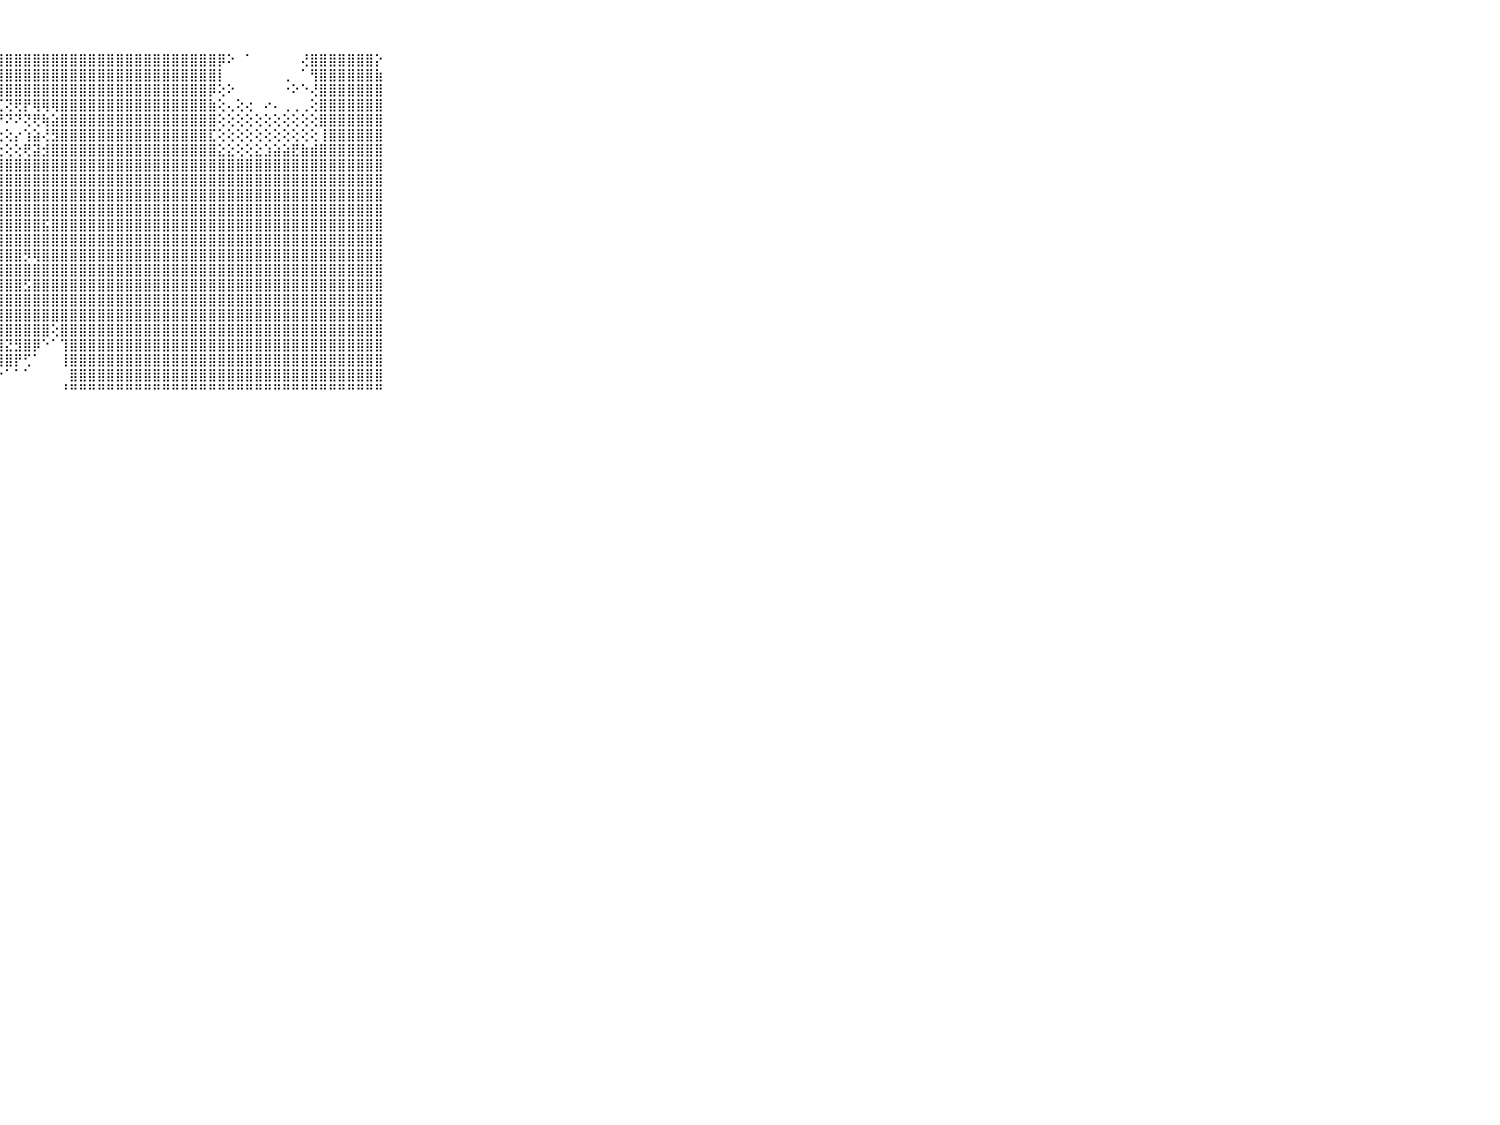

⠀⠀⠀⠀⠀⠀⠀⠀⠀⠀⠀⣿⣿⣿⣿⣿⣿⣿⣿⣿⣿⣿⣿⣿⣿⣿⣿⣿⣿⣿⣿⣿⣿⣿⣿⣿⣿⣿⣿⣿⣿⣿⣿⣿⣿⣿⣿⣿⣿⣿⣿⡿⠕⠀⠁⠀⠀⠀⠀⠀⢜⣿⣿⣿⣿⣿⣿⣿⡕⠀⠀⠀⠀⠀⠀⠀⠀⠀⠀⠀⠀
⠀⠀⠀⠀⠀⠀⠀⠀⠀⠀⠀⣿⣿⣿⣿⣿⣿⣿⣿⣿⣿⣿⣿⣿⣿⣿⣿⣿⣿⣿⣿⣿⣿⣿⣿⣿⣿⣿⣿⣿⣿⣿⣿⣿⣿⣿⣿⣿⣿⣿⣿⡇⠀⠀⠀⠀⠀⠀⢀⠀⠁⢻⣿⣿⣿⣿⣿⣿⣷⠀⠀⠀⠀⠀⠀⠀⠀⠀⠀⠀⠀
⠀⠀⠀⠀⠀⠀⠀⠀⠀⠀⠀⣿⣿⣿⣿⣿⣿⣿⣿⣿⣿⣿⣿⣿⣿⣿⣿⣿⣿⣿⣿⣿⣿⣿⣿⣿⣿⣿⣿⣿⣿⣿⣿⣿⣿⣿⣿⣿⣿⣿⡿⢕⠕⠀⠀⠀⠀⠀⠐⠕⠑⢜⣿⣿⣿⣿⣿⣿⣿⠀⠀⠀⠀⠀⠀⠀⠀⠀⠀⠀⠀
⠀⠀⠀⠀⠀⠀⠀⠀⠀⠀⠀⣿⣿⣿⣿⣿⣿⣿⣿⣿⣿⣿⢿⠿⠟⢝⡍⢍⢝⢟⡟⢿⢿⢿⣿⣿⣿⣿⣿⣿⣿⣿⣿⣿⣿⣿⣿⣿⣿⣿⣷⢕⢄⢕⢔⠀⠔⠄⢀⢀⢀⢕⣿⣿⣿⣿⣿⣿⣿⠀⠀⠀⠀⠀⠀⠀⠀⠀⠀⠀⠀
⠀⠀⠀⠀⠀⠀⠀⠀⠀⠀⠀⣿⣿⣿⣿⣿⣿⣿⣿⣿⡿⠕⢄⢔⣕⢵⠎⠟⠝⠝⢝⢟⢷⣵⣿⣿⣿⣿⣿⣿⣿⣿⣿⣿⣿⣿⣿⣿⣿⣿⣿⢕⢕⢕⢕⢕⢕⢕⢕⢕⢕⢕⣿⣿⣿⣿⣿⣿⣿⠀⠀⠀⠀⠀⠀⠀⠀⠀⠀⠀⠀
⠀⠀⠀⠀⠀⠀⠀⠀⠀⠀⠀⣿⣿⣿⣿⣿⣿⣿⣿⢕⢕⢕⣵⣕⣅⣕⢕⢕⢕⡔⢱⣵⢜⣻⣿⣿⣿⣿⣿⣿⣿⣿⣿⣿⣿⣿⣿⣿⣿⣿⣏⢕⢕⢕⢕⢕⢕⢕⢕⢕⢕⢕⢸⣿⣿⣿⣿⣿⣿⠀⠀⠀⠀⠀⠀⠀⠀⠀⠀⠀⠀
⠀⠀⠀⠀⠀⠀⠀⠀⠀⠀⠀⣿⣿⣿⣿⣿⣿⡏⢕⡷⡕⡽⢝⢝⣝⣜⣕⣕⢕⢕⢟⣽⣺⣿⣿⣿⣿⣿⣿⣿⣿⣿⣿⣿⣿⣿⣿⣿⣿⣿⣿⣕⣕⢕⢕⣕⣱⣵⣵⣟⣷⣾⣿⣿⣿⣿⣿⣿⣿⠀⠀⠀⠀⠀⠀⠀⠀⠀⠀⠀⠀
⠀⠀⠀⠀⠀⠀⠀⠀⠀⠀⠀⣿⣿⣿⣿⣿⣿⡇⢕⢝⢟⣿⣿⣿⣿⣿⣿⣿⣿⣿⣿⣿⣿⣿⣿⣿⣿⣿⣿⣿⣿⣿⣿⣿⣿⣿⣿⣿⣿⣿⣿⣿⣿⣿⣿⣿⣿⣿⣿⣿⣿⣿⣿⣿⣿⣿⣿⣿⣿⠀⠀⠀⠀⠀⠀⠀⠀⠀⠀⠀⠀
⠀⠀⠀⠀⠀⠀⠀⠀⠀⠀⠀⣿⣿⣿⣿⣿⣿⡗⢕⣕⣼⣿⣿⣿⣿⣿⣿⣿⣿⣿⣿⣿⣿⣿⣿⣿⣿⣿⣿⣿⣿⣿⣿⣿⣿⣿⣿⣿⣿⣿⣿⣿⣿⣿⣿⣿⣿⣿⣿⣿⣿⣿⣿⣿⣿⣿⣿⣿⣿⠀⠀⠀⠀⠀⠀⠀⠀⠀⠀⠀⠀
⠀⠀⠀⠀⠀⠀⠀⠀⠀⠀⠀⣿⣿⣿⣿⣿⣿⡇⢕⢸⣿⣿⣿⣿⣿⣿⣿⣿⣿⣿⣿⣿⣿⣿⣿⣿⣿⣿⣿⣿⣿⣿⣿⣿⣿⣿⣿⣿⣿⣿⣿⣿⣿⣿⣿⣿⣿⣿⣿⣿⣿⣿⣿⣿⣿⣿⣿⣿⣿⠀⠀⠀⠀⠀⠀⠀⠀⠀⠀⠀⠀
⠀⠀⠀⠀⠀⠀⠀⠀⠀⠀⠀⣿⣿⣿⣿⣿⣿⡇⢕⢸⣿⣿⣿⣿⣿⣿⣿⣿⣿⣿⣿⣿⣿⣿⣿⣿⣿⣿⣿⣿⣿⣿⣿⣿⣿⣿⣿⣿⣿⣿⣿⣿⣿⣿⣿⣿⣿⣿⣿⣿⣿⣿⣿⣿⣿⣿⣿⣿⣿⠀⠀⠀⠀⠀⠀⠀⠀⠀⠀⠀⠀
⠀⠀⠀⠀⠀⠀⠀⠀⠀⠀⠀⣿⣿⣿⣿⣿⣿⣿⢕⢸⣿⣿⣿⣿⣯⣽⣿⣿⣿⣿⣿⣿⣯⣿⣿⣿⣿⣿⣿⣿⣿⣿⣿⣿⣿⣿⣿⣿⣿⣿⣿⣿⣿⣿⣿⣿⣿⣿⣿⣿⣿⣿⣿⣿⣿⣿⣿⣿⣿⠀⠀⠀⠀⠀⠀⠀⠀⠀⠀⠀⠀
⠀⠀⠀⠀⠀⠀⠀⠀⠀⠀⠀⣿⣿⣿⣿⣿⣿⣿⣷⣾⣿⣿⣿⣿⣿⣿⣿⣿⣿⣿⣿⣿⣿⣿⣿⣿⣿⣿⣿⣿⣿⣿⣿⣿⣿⣿⣿⣿⣿⣿⣿⣿⣿⣿⣿⣿⣿⣿⣿⣿⣿⣿⣿⣿⣿⣿⣿⣿⣿⠀⠀⠀⠀⠀⠀⠀⠀⠀⠀⠀⠀
⠀⠀⠀⠀⠀⠀⠀⠀⠀⠀⠀⣿⣿⣿⣿⣿⣿⣿⣿⣿⣿⣿⣿⣿⣿⣿⣿⣿⣿⣿⡻⢿⣿⣿⣿⣿⣿⣿⣿⣿⣿⣿⣿⣿⣿⣿⣿⣿⣿⣿⣿⣿⣿⣿⣿⣿⣿⣿⣿⣿⣿⣿⣿⣿⣿⣿⣿⣿⣿⠀⠀⠀⠀⠀⠀⠀⠀⠀⠀⠀⠀
⠀⠀⠀⠀⠀⠀⠀⠀⠀⠀⠀⣿⣿⣿⣿⣿⣿⣿⣿⣿⣿⣿⣿⣿⣿⣿⣿⣿⣿⣿⣿⣿⣿⣿⣿⣿⣿⣿⣿⣿⣿⣿⣿⣿⣿⣿⣿⣿⣿⣿⣿⣿⣿⣿⣿⣿⣿⣿⣿⣿⣿⣿⣿⣿⣿⣿⣿⣿⣿⠀⠀⠀⠀⠀⠀⠀⠀⠀⠀⠀⠀
⠀⠀⠀⠀⠀⠀⠀⠀⠀⠀⠀⣿⣿⣿⣿⣿⣿⣿⣿⣿⣿⣿⣿⣿⣿⣿⣯⣹⣿⣿⣫⣿⣿⣿⣿⣿⣿⣿⣿⣿⣿⣿⣿⣿⣿⣿⣿⣿⣿⣿⣿⣿⣿⣿⣿⣿⣿⣿⣿⣿⣿⣿⣿⣿⣿⣿⣿⣿⣿⠀⠀⠀⠀⠀⠀⠀⠀⠀⠀⠀⠀
⠀⠀⠀⠀⠀⠀⠀⠀⠀⠀⠀⣿⣿⣿⣿⣿⣿⣿⣿⣿⣿⣿⣿⣿⣿⣿⣿⣿⣿⣿⣿⣿⣿⣿⣿⣿⣿⣿⣿⣿⣿⣿⣿⣿⣿⣿⣿⣿⣿⣿⣿⣿⣿⣿⣿⣿⣿⣿⣿⣿⣿⣿⣿⣿⣿⣿⣿⣿⣿⠀⠀⠀⠀⠀⠀⠀⠀⠀⠀⠀⠀
⠀⠀⠀⠀⠀⠀⠀⠀⠀⠀⠀⣿⣿⣿⣿⣿⣿⣿⣿⢏⢸⣿⣿⣿⣿⣿⣿⣿⣿⣿⣿⣿⣿⣿⣿⣿⣿⣿⣿⣿⣿⣿⣿⣿⣿⣿⣿⣿⣿⣿⣿⣿⣿⣿⣿⣿⣿⣿⣿⣿⣿⣿⣿⣿⣿⣿⣿⣿⣿⠀⠀⠀⠀⠀⠀⠀⠀⠀⠀⠀⠀
⠀⠀⠀⠀⠀⠀⠀⠀⠀⠀⠀⣿⣿⣿⣿⣿⣿⣿⡏⢕⢸⣿⣿⣿⣿⣿⣿⣿⣿⣿⣿⣿⣿⢕⣿⣿⣿⣿⣿⣿⣿⣿⣿⣿⣿⣿⣿⣿⣿⣿⣿⣿⣿⣿⣿⣿⣿⣿⣿⣿⣿⣿⣿⣿⣿⣿⣿⣿⣿⠀⠀⠀⠀⠀⠀⠀⠀⠀⠀⠀⠀
⠀⠀⠀⠀⠀⠀⠀⠀⠀⠀⠀⣿⣿⣿⣿⣿⣿⣿⣷⢕⢕⢻⣿⣿⣿⣿⣿⣿⣝⣻⣿⡿⠑⠁⢹⣿⣿⣿⣿⣿⣿⣿⣿⣿⣿⣿⣿⣿⣿⣿⣿⣿⣿⣿⣿⣿⣿⣿⣿⣿⣿⣿⣿⣿⣿⣿⣿⣿⣿⠀⠀⠀⠀⠀⠀⠀⠀⠀⠀⠀⠀
⠀⠀⠀⠀⠀⠀⠀⠀⠀⠀⠀⣿⣿⣿⣿⣿⣿⣿⣿⡇⢔⢕⢜⢟⢿⣿⣿⣿⣿⡟⢋⠁⠀⠀⢸⣿⣿⣿⣿⣿⣿⣿⣿⣿⣿⣿⣿⣿⣿⣿⣿⣿⣿⣿⣿⣿⣿⣿⣿⣿⣿⣿⣿⣿⣿⣿⣿⣿⣿⠀⠀⠀⠀⠀⠀⠀⠀⠀⠀⠀⠀
⠀⠀⠀⠀⠀⠀⠀⠀⠀⠀⠀⣿⣿⣿⣿⣿⣿⣿⣿⡇⠑⠅⢑⠅⠑⠑⠑⠑⠁⠁⠁⠀⠀⠀⠀⣿⣿⣿⣿⣿⣿⣿⣿⣿⣿⣿⣿⣿⣿⣿⣿⣿⣿⣿⣿⣿⣿⣿⣿⣿⣿⣿⣿⣿⣿⣿⣿⣿⣿⠀⠀⠀⠀⠀⠀⠀⠀⠀⠀⠀⠀
⠀⠀⠀⠀⠀⠀⠀⠀⠀⠀⠀⠛⠛⠛⠛⠛⠛⠛⠛⠃⠀⠑⠑⠑⠐⠐⠀⠀⠀⠀⠀⠀⠀⠀⠘⠛⠛⠛⠛⠛⠛⠛⠛⠛⠛⠛⠛⠛⠛⠛⠛⠛⠛⠛⠛⠛⠛⠛⠛⠛⠛⠛⠛⠛⠛⠛⠛⠛⠛⠀⠀⠀⠀⠀⠀⠀⠀⠀⠀⠀⠀